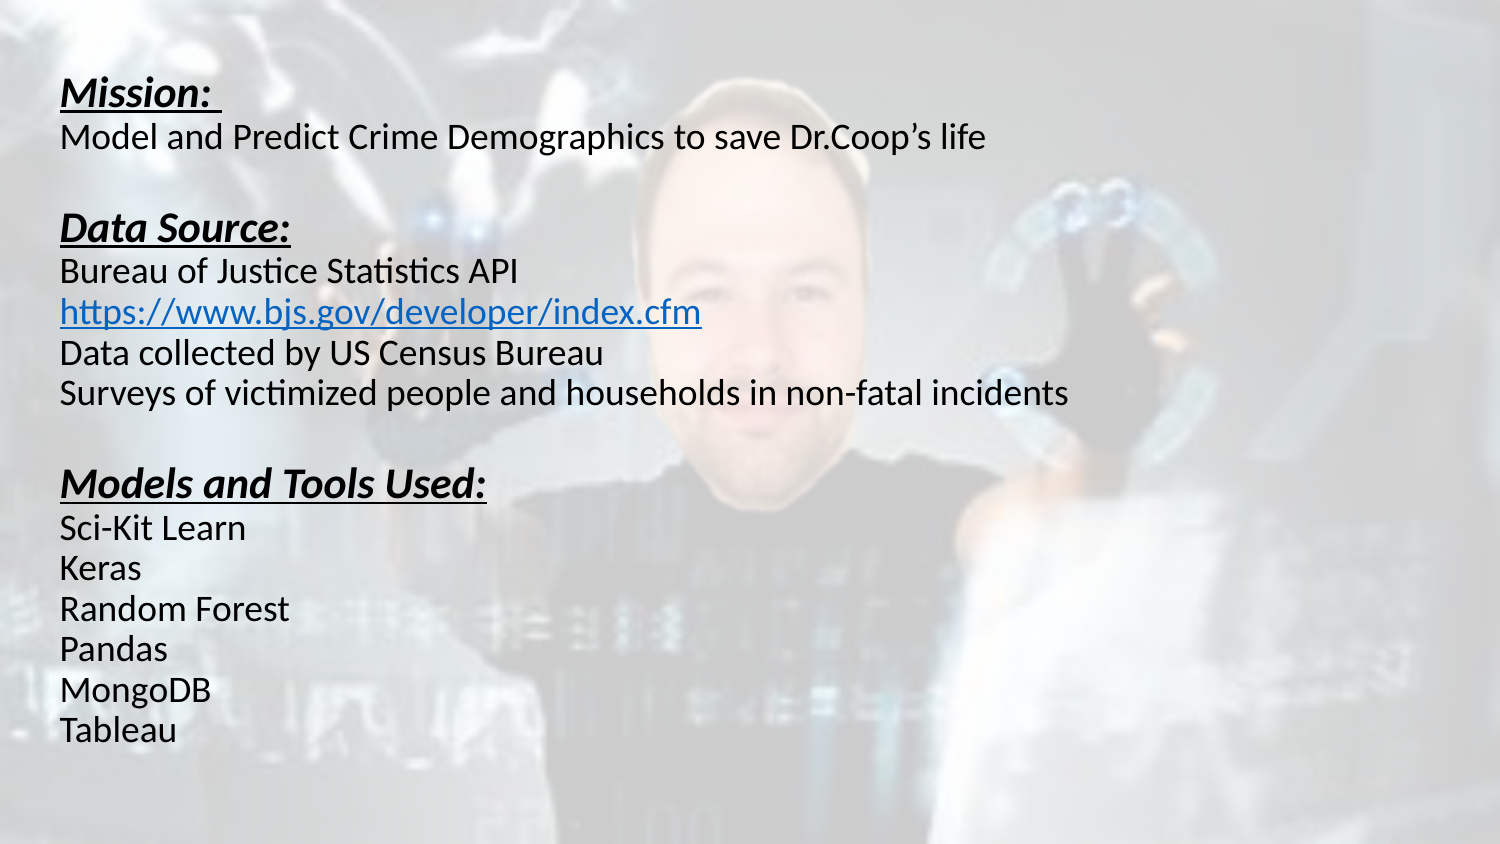

Mission:
Model and Predict Crime Demographics to save Dr.Coop’s life

Data Source:
Bureau of Justice Statistics API
https://www.bjs.gov/developer/index.cfm
Data collected by US Census Bureau
Surveys of victimized people and households in non-fatal incidents

Models and Tools Used:
Sci-Kit Learn
Keras
Random Forest
Pandas
MongoDB
Tableau